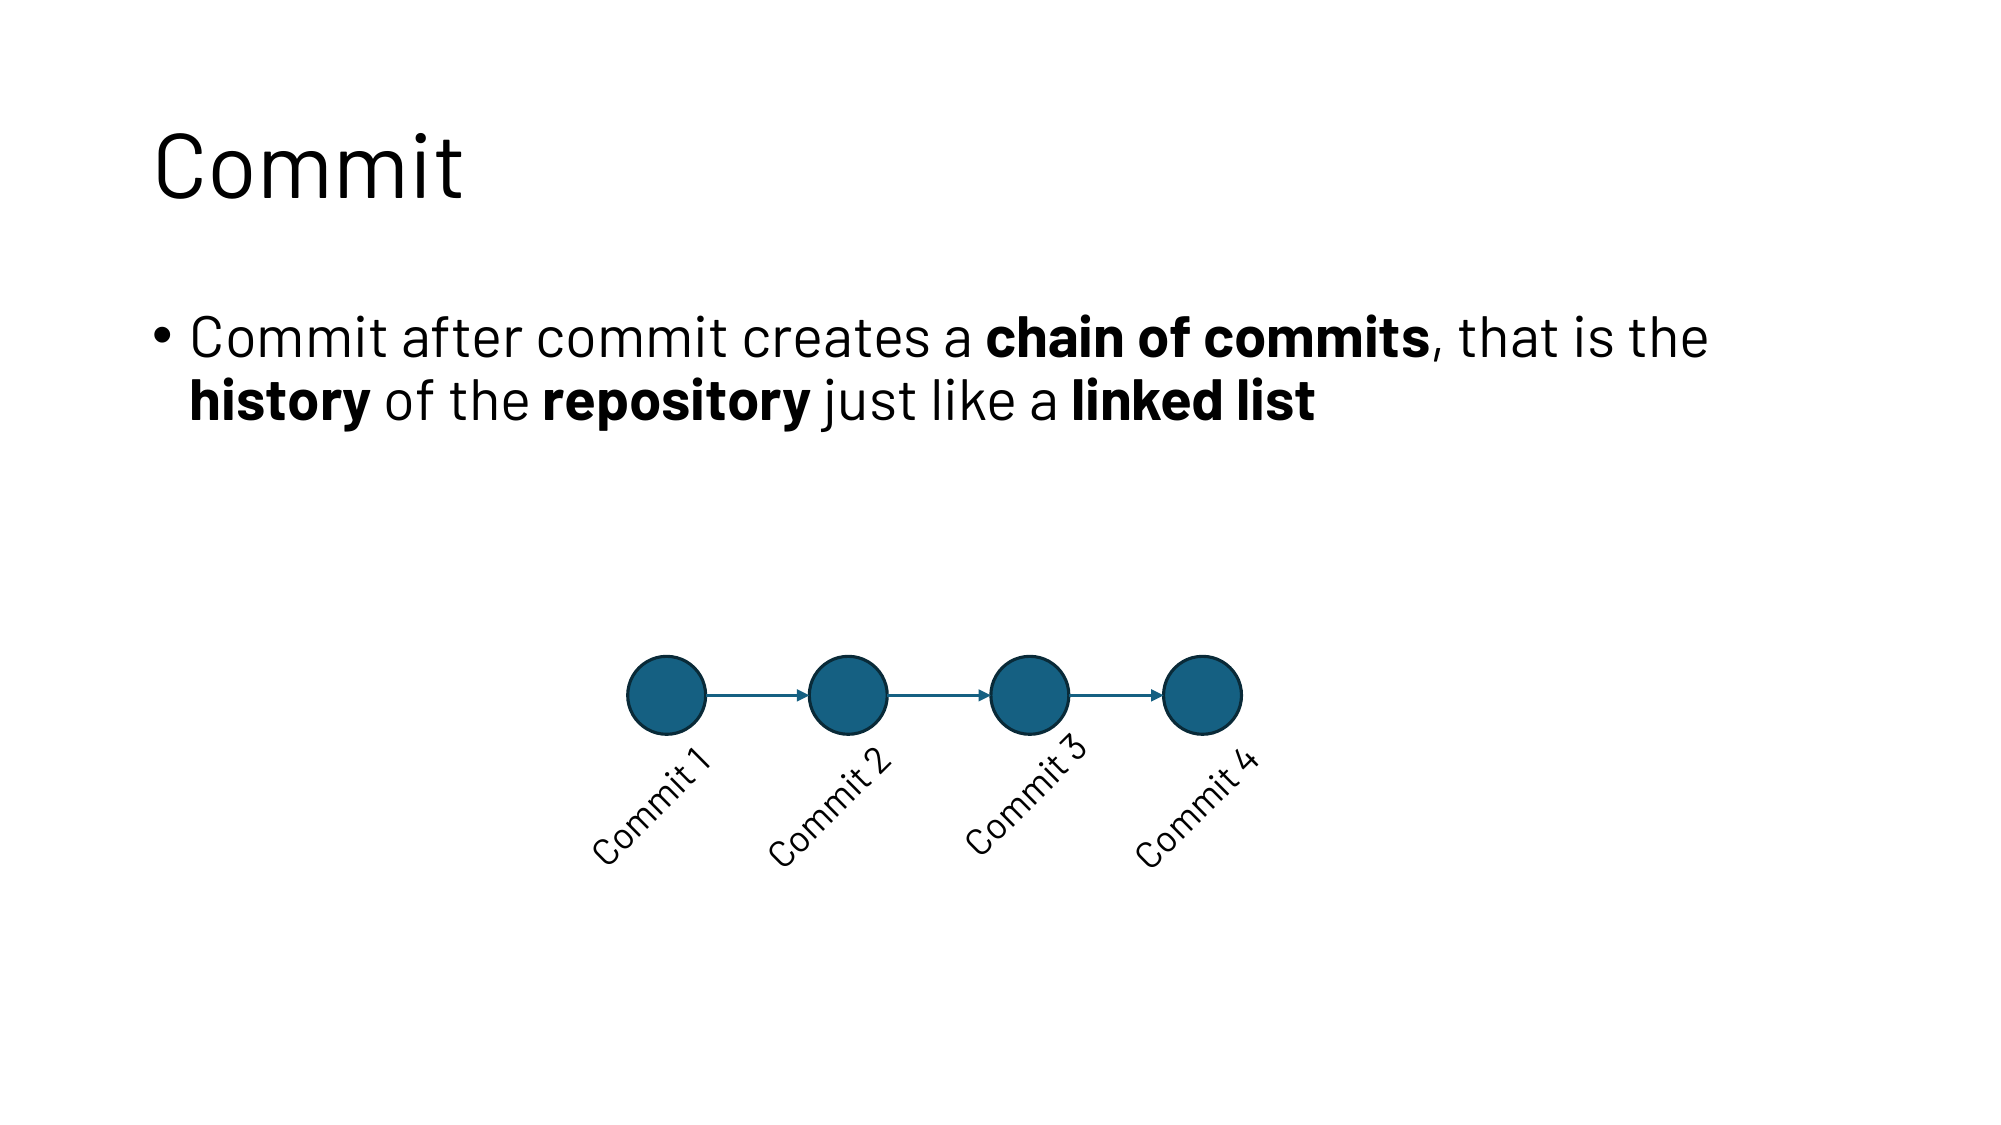

# Commit
Commit after commit creates a chain of commits, that is the history of the repository just like a linked list

Commit 3
Commit 4
Commit 1
Commit 2